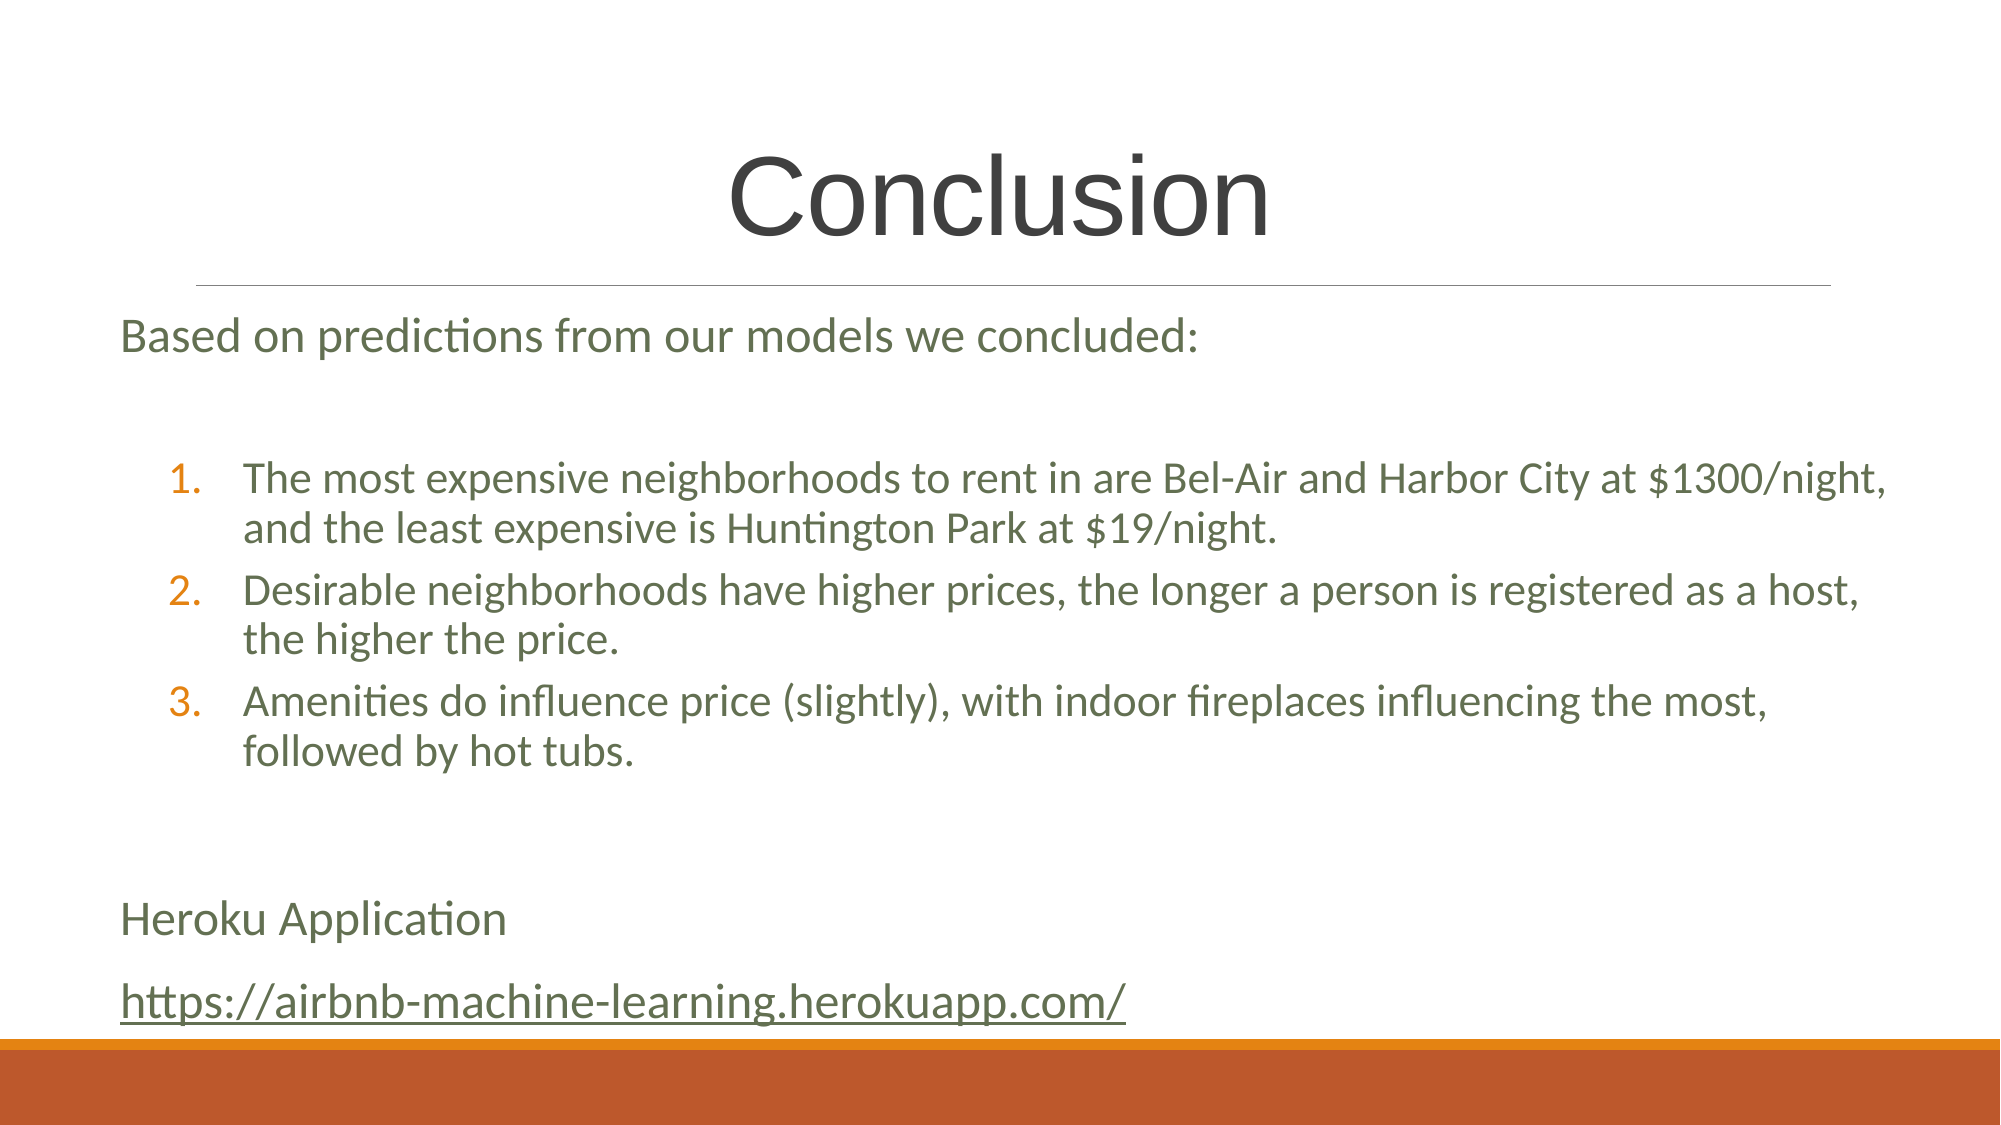

# Conclusion
Based on predictions from our models we concluded:

The most expensive neighborhoods to rent in are Bel-Air and Harbor City at $1300/night, and the least expensive is Huntington Park at $19/night.
Desirable neighborhoods have higher prices, the longer a person is registered as a host, the higher the price.
Amenities do influence price (slightly), with indoor fireplaces influencing the most, followed by hot tubs.

Heroku Application
https://airbnb-machine-learning.herokuapp.com/